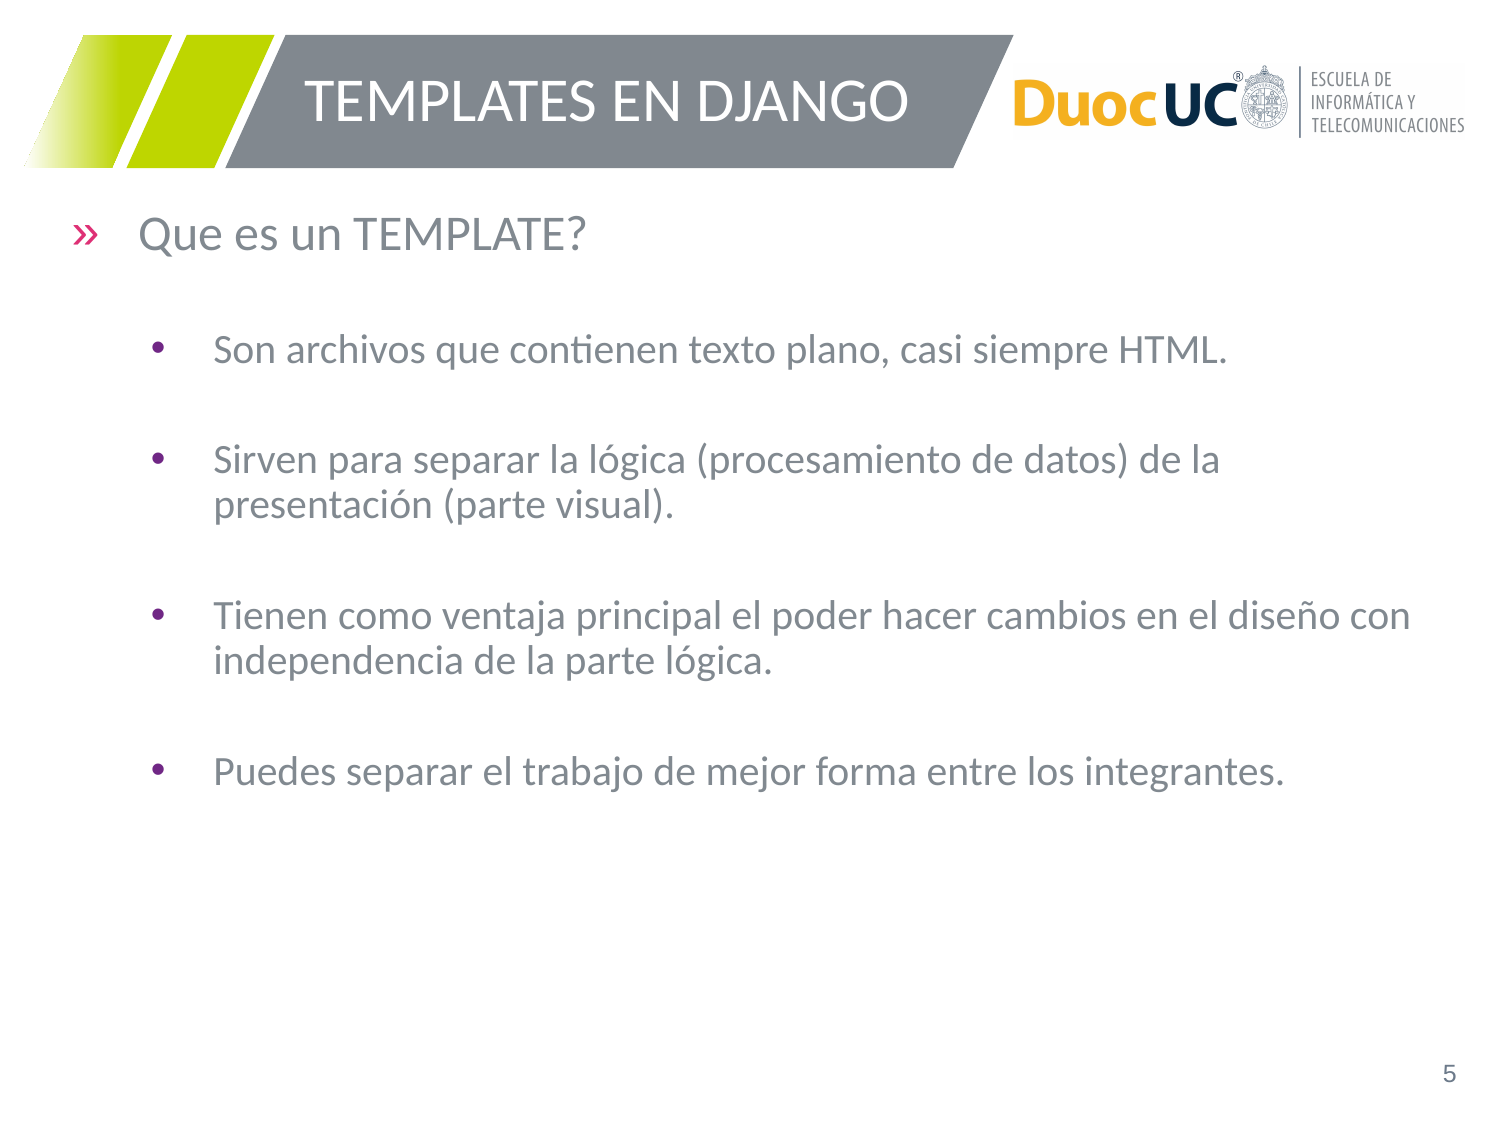

# TEMPLATES EN DJANGO
Que es un TEMPLATE?

Son archivos que contienen texto plano, casi siempre HTML.

Sirven para separar la lógica (procesamiento de datos) de la presentación (parte visual).

Tienen como ventaja principal el poder hacer cambios en el diseño con independencia de la parte lógica.

Puedes separar el trabajo de mejor forma entre los integrantes.